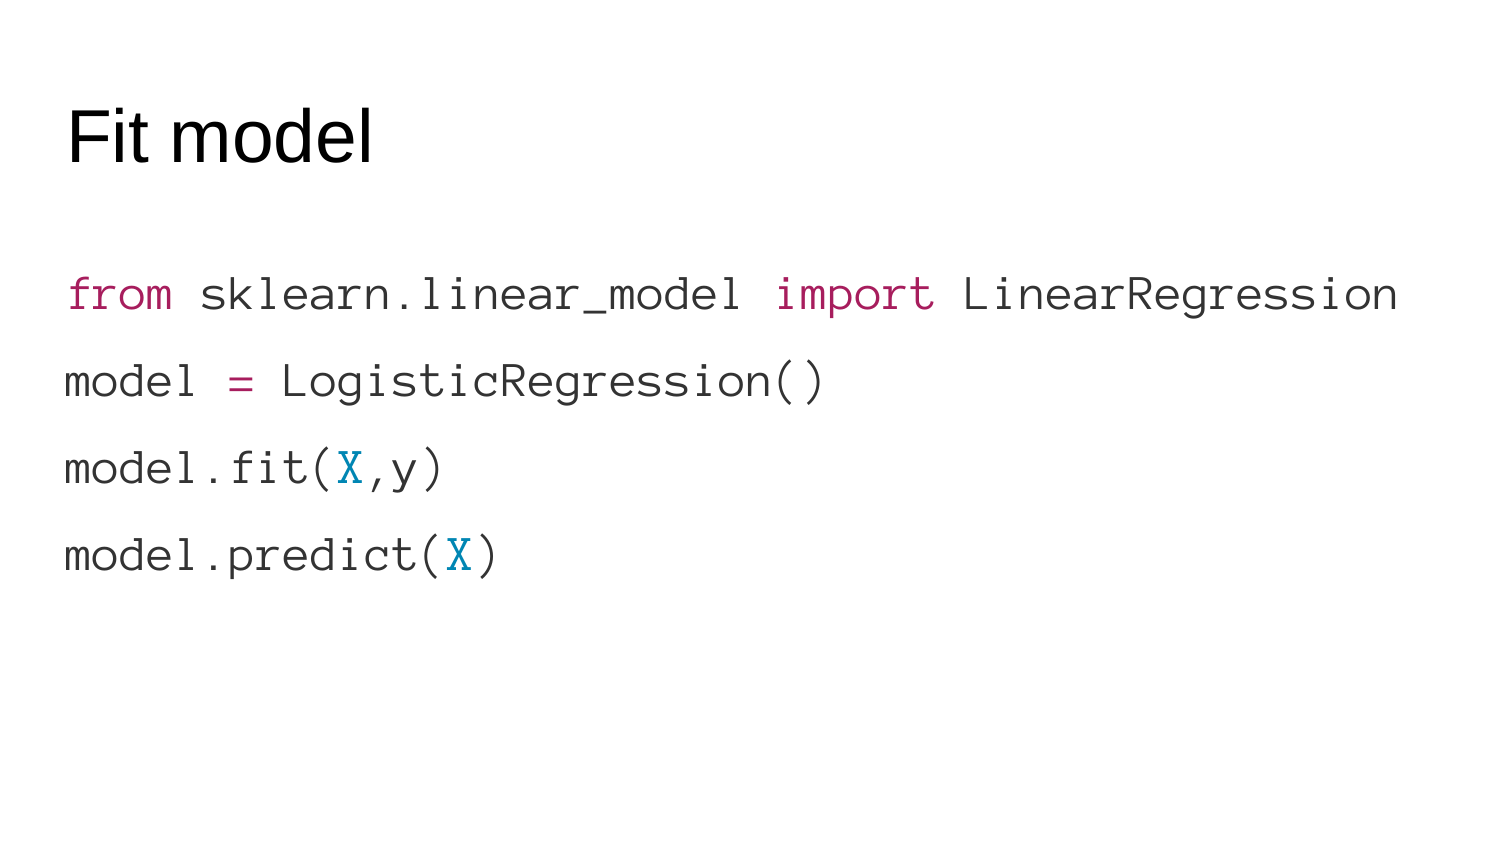

# Fit model
from sklearn.linear_model import LinearRegression
model = LogisticRegression()
model.fit(X,y)
model.predict(X)